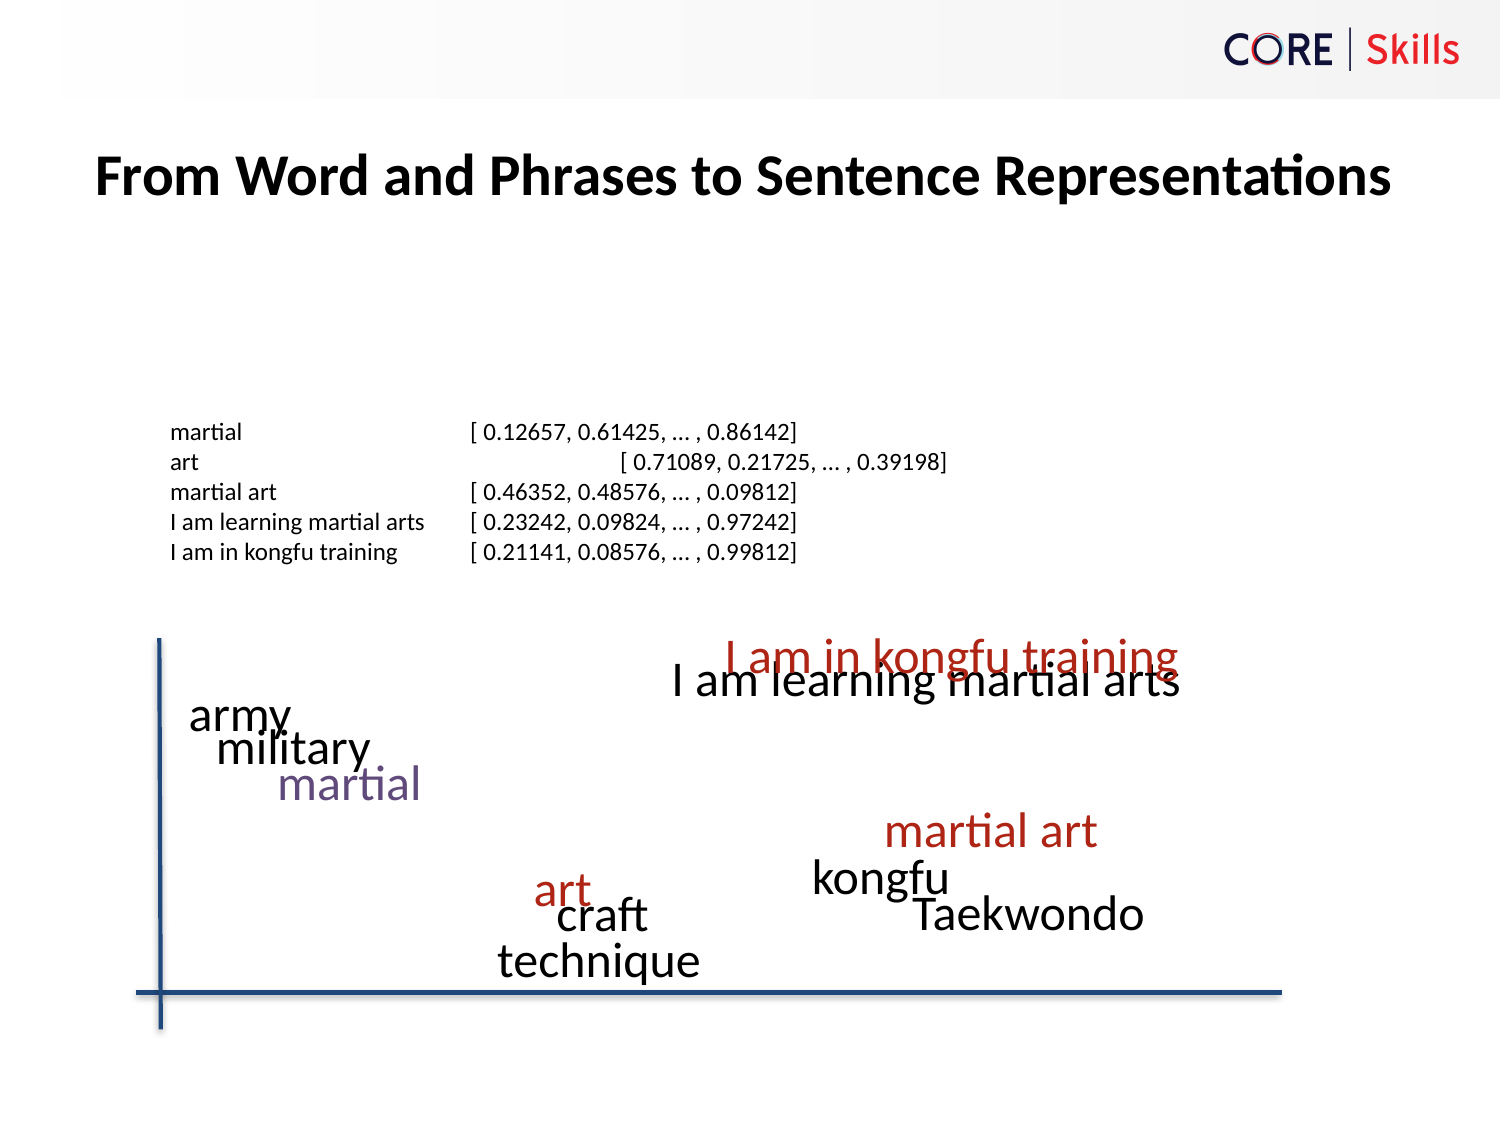

# From Word and Phrases to Sentence Representations

martial 		[ 0.12657, 0.61425, … , 0.86142]
art  			[ 0.71089, 0.21725, … , 0.39198]
martial art  		[ 0.46352, 0.48576, … , 0.09812]
I am learning martial arts	[ 0.23242, 0.09824, … , 0.97242]
I am in kongfu training	[ 0.21141, 0.08576, … , 0.99812]

I am in kongfu training
I am learning martial arts
army
military
martial
martial art
kongfu
art
Taekwondo
craft
technique